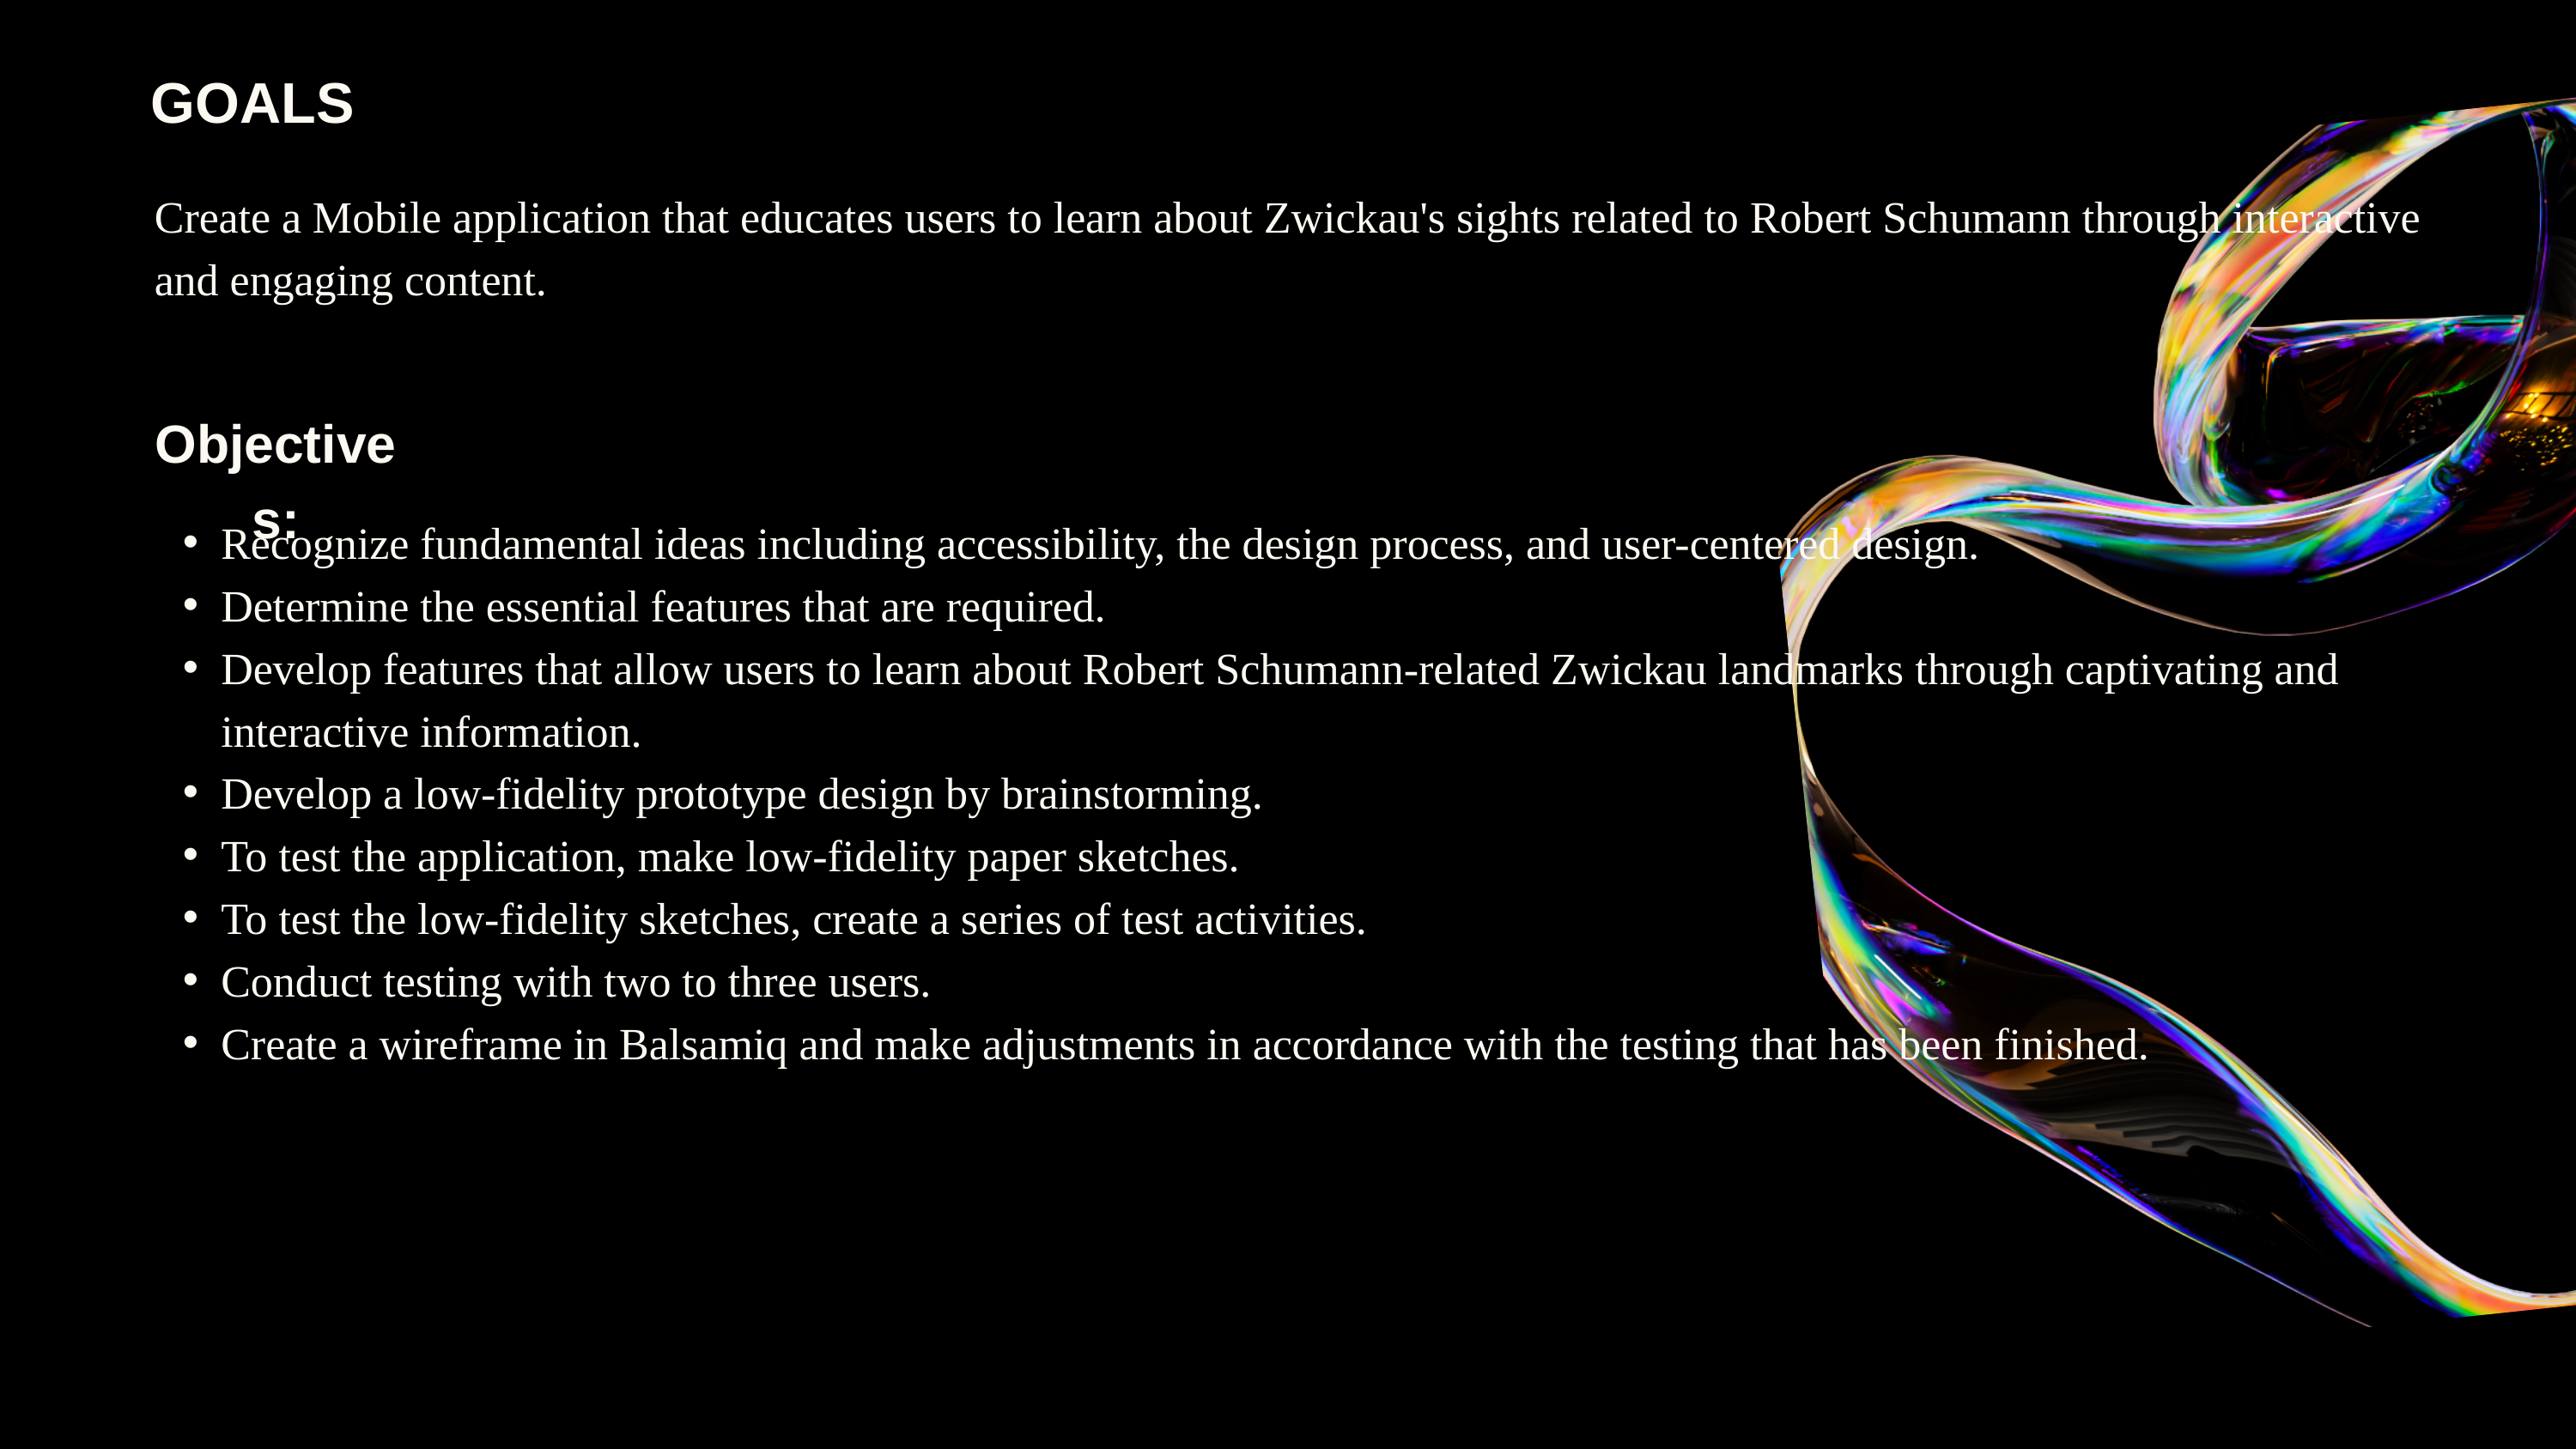

GOALS

Create a Mobile application that educates users to learn about Zwickau's sights related to Robert Schumann through interactive and engaging content.
Objectives:
Recognize fundamental ideas including accessibility, the design process, and user-centered design.
Determine the essential features that are required.
Develop features that allow users to learn about Robert Schumann-related Zwickau landmarks through captivating and interactive information.
Develop a low-fidelity prototype design by brainstorming.
To test the application, make low-fidelity paper sketches.
To test the low-fidelity sketches, create a series of test activities.
Conduct testing with two to three users.
Create a wireframe in Balsamiq and make adjustments in accordance with the testing that has been finished.